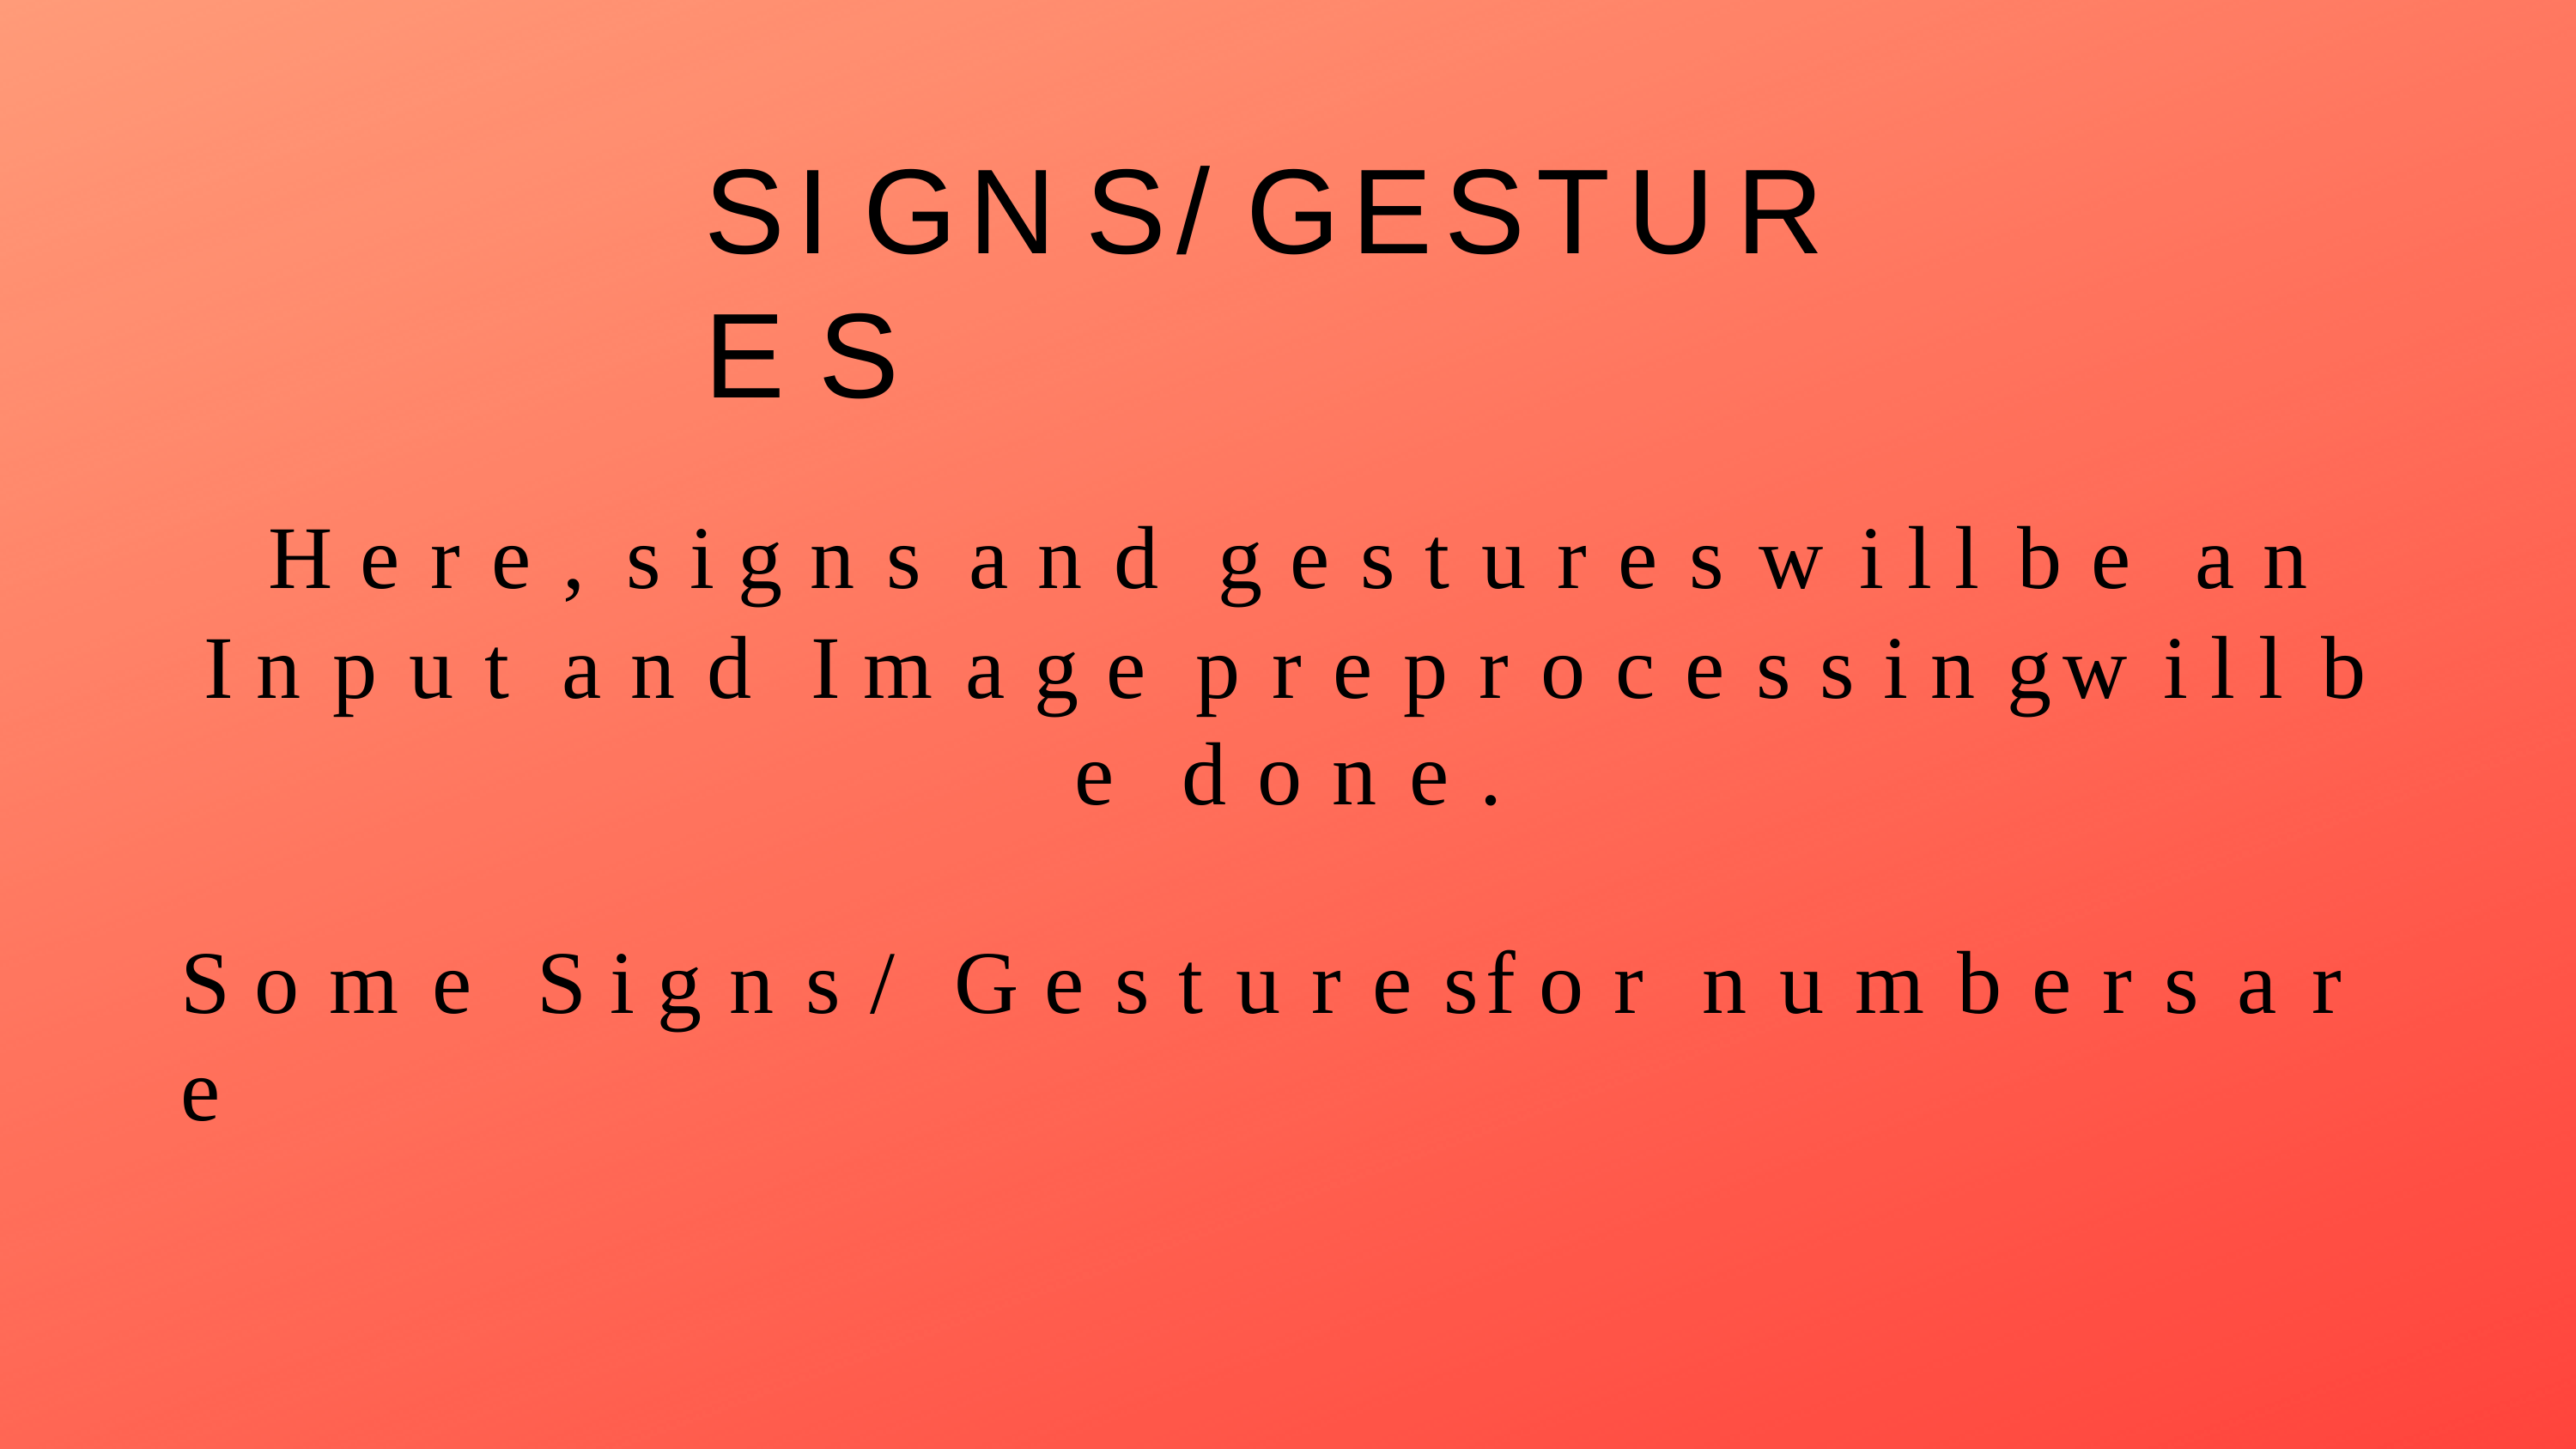

# S I G N S / G E S T U R E S
H e r e ,	s i g n s	a n d	g e s t u r e s	w i l l	b e	a n
I n p u t	a n d	I m a g e	p r e p r o c e s s i n g	w i l l	b e  d o n e .
S o m e	S i g n s / G e s t u r e s	f o r	n u m b e r s	a r e